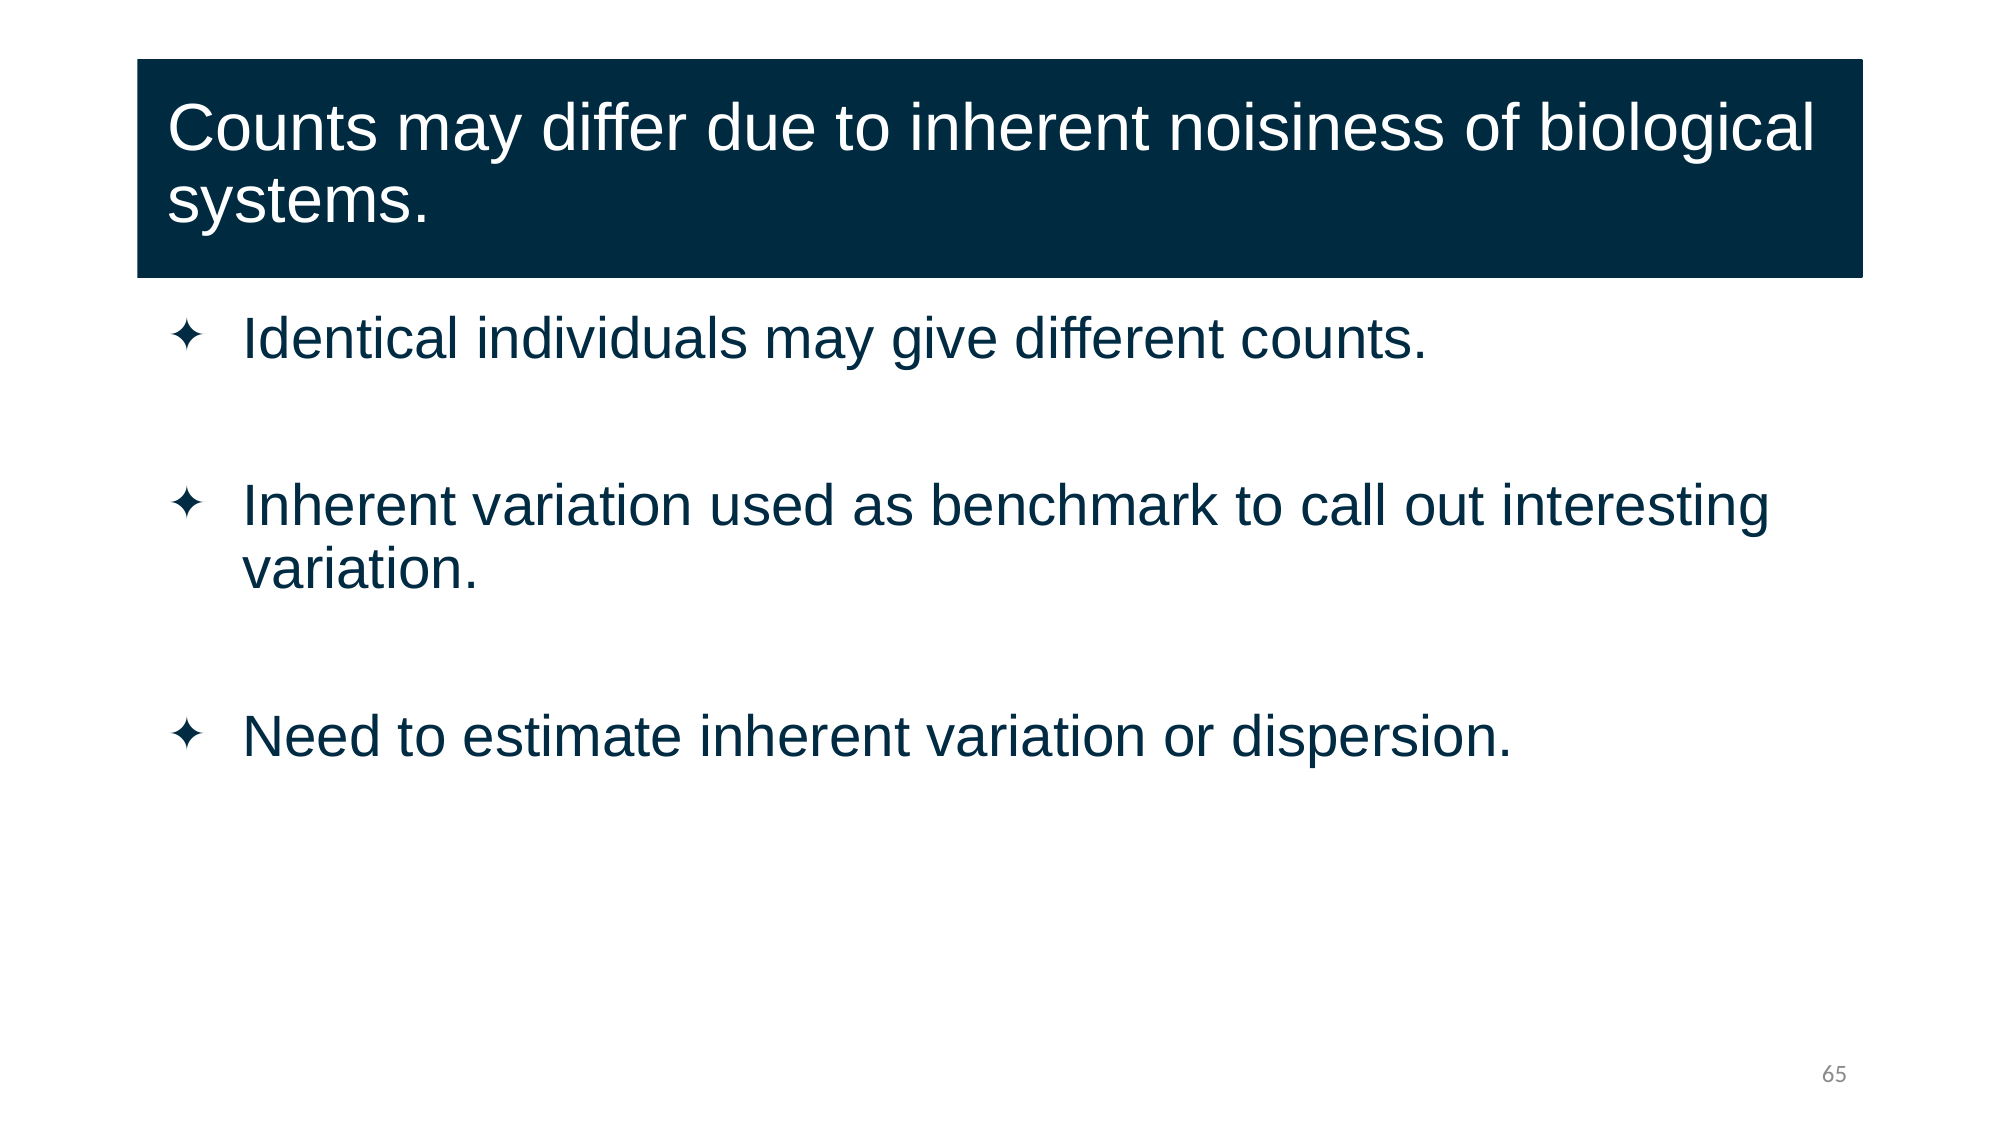

# Counts may differ due to inherent noisiness of biological systems.
Identical individuals may give different counts.

Inherent variation used as benchmark to call out interesting variation.

Need to estimate inherent variation or dispersion.
65